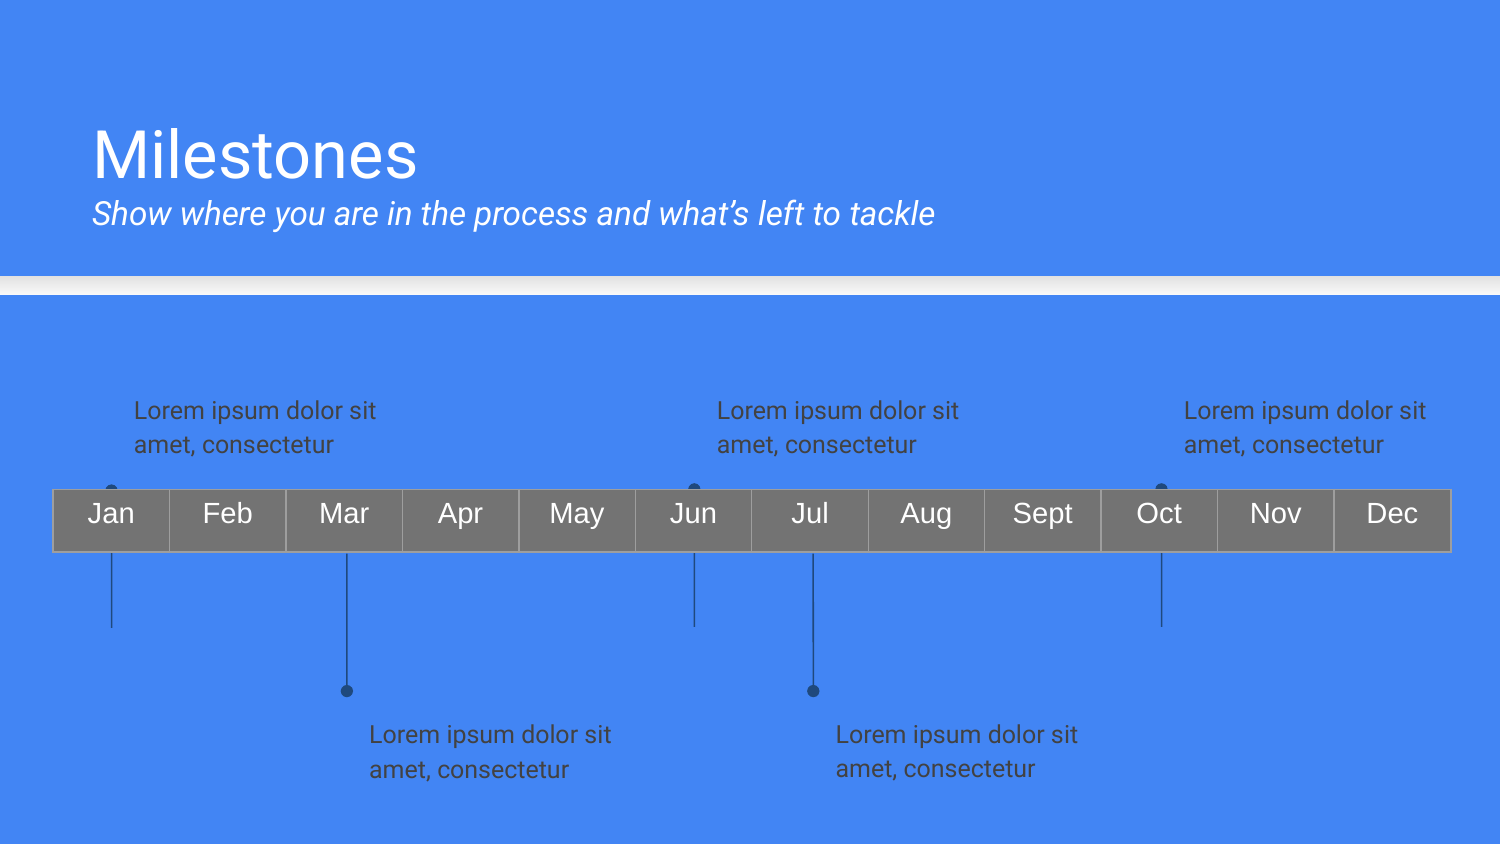

Milestones
Show where you are in the process and what’s left to tackle
January 20XX
June 20XX
October 20XX
Lorem ipsum dolor sit amet, consectetur
Lorem ipsum dolor sit amet, consectetur
Lorem ipsum dolor sit amet, consectetur
| Jan | Feb | Mar | Apr | May | Jun | Jul | Aug | Sept | Oct | Nov | Dec |
| --- | --- | --- | --- | --- | --- | --- | --- | --- | --- | --- | --- |

July 20XX
March 20XX
Lorem ipsum dolor sit amet, consectetur
Lorem ipsum dolor sit amet, consectetur